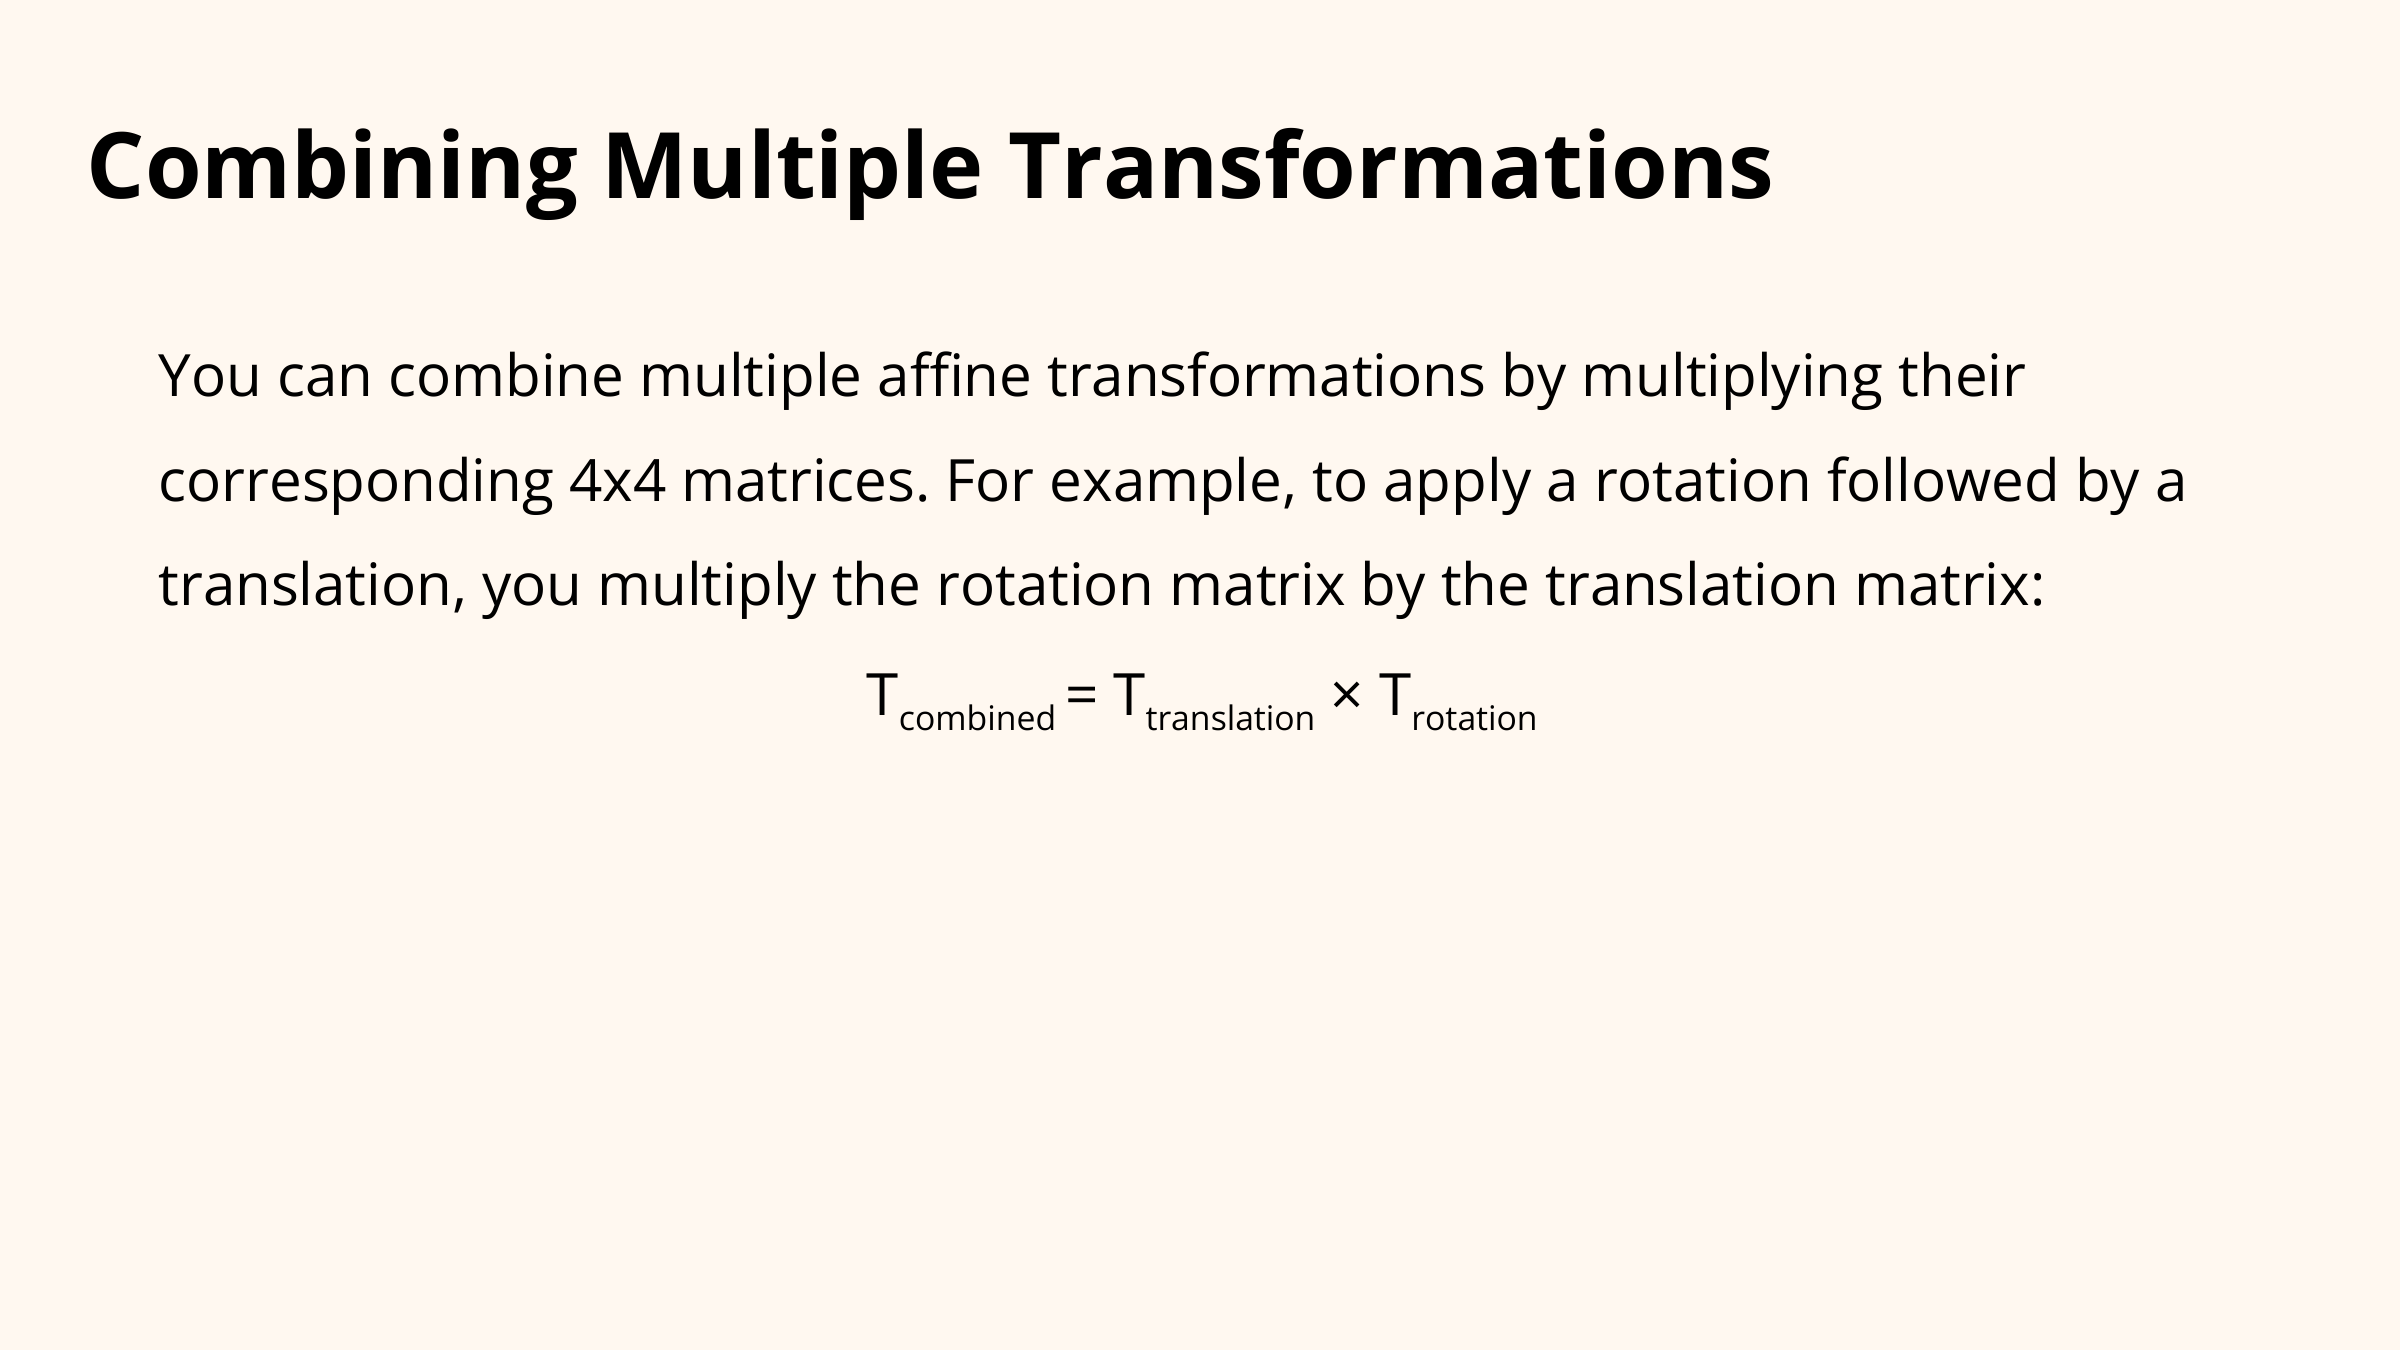

Combining Multiple Transformations
You can combine multiple affine transformations by multiplying their corresponding 4x4 matrices. For example, to apply a rotation followed by a translation, you multiply the rotation matrix by the translation matrix:
Tcombined = Ttranslation × Trotation